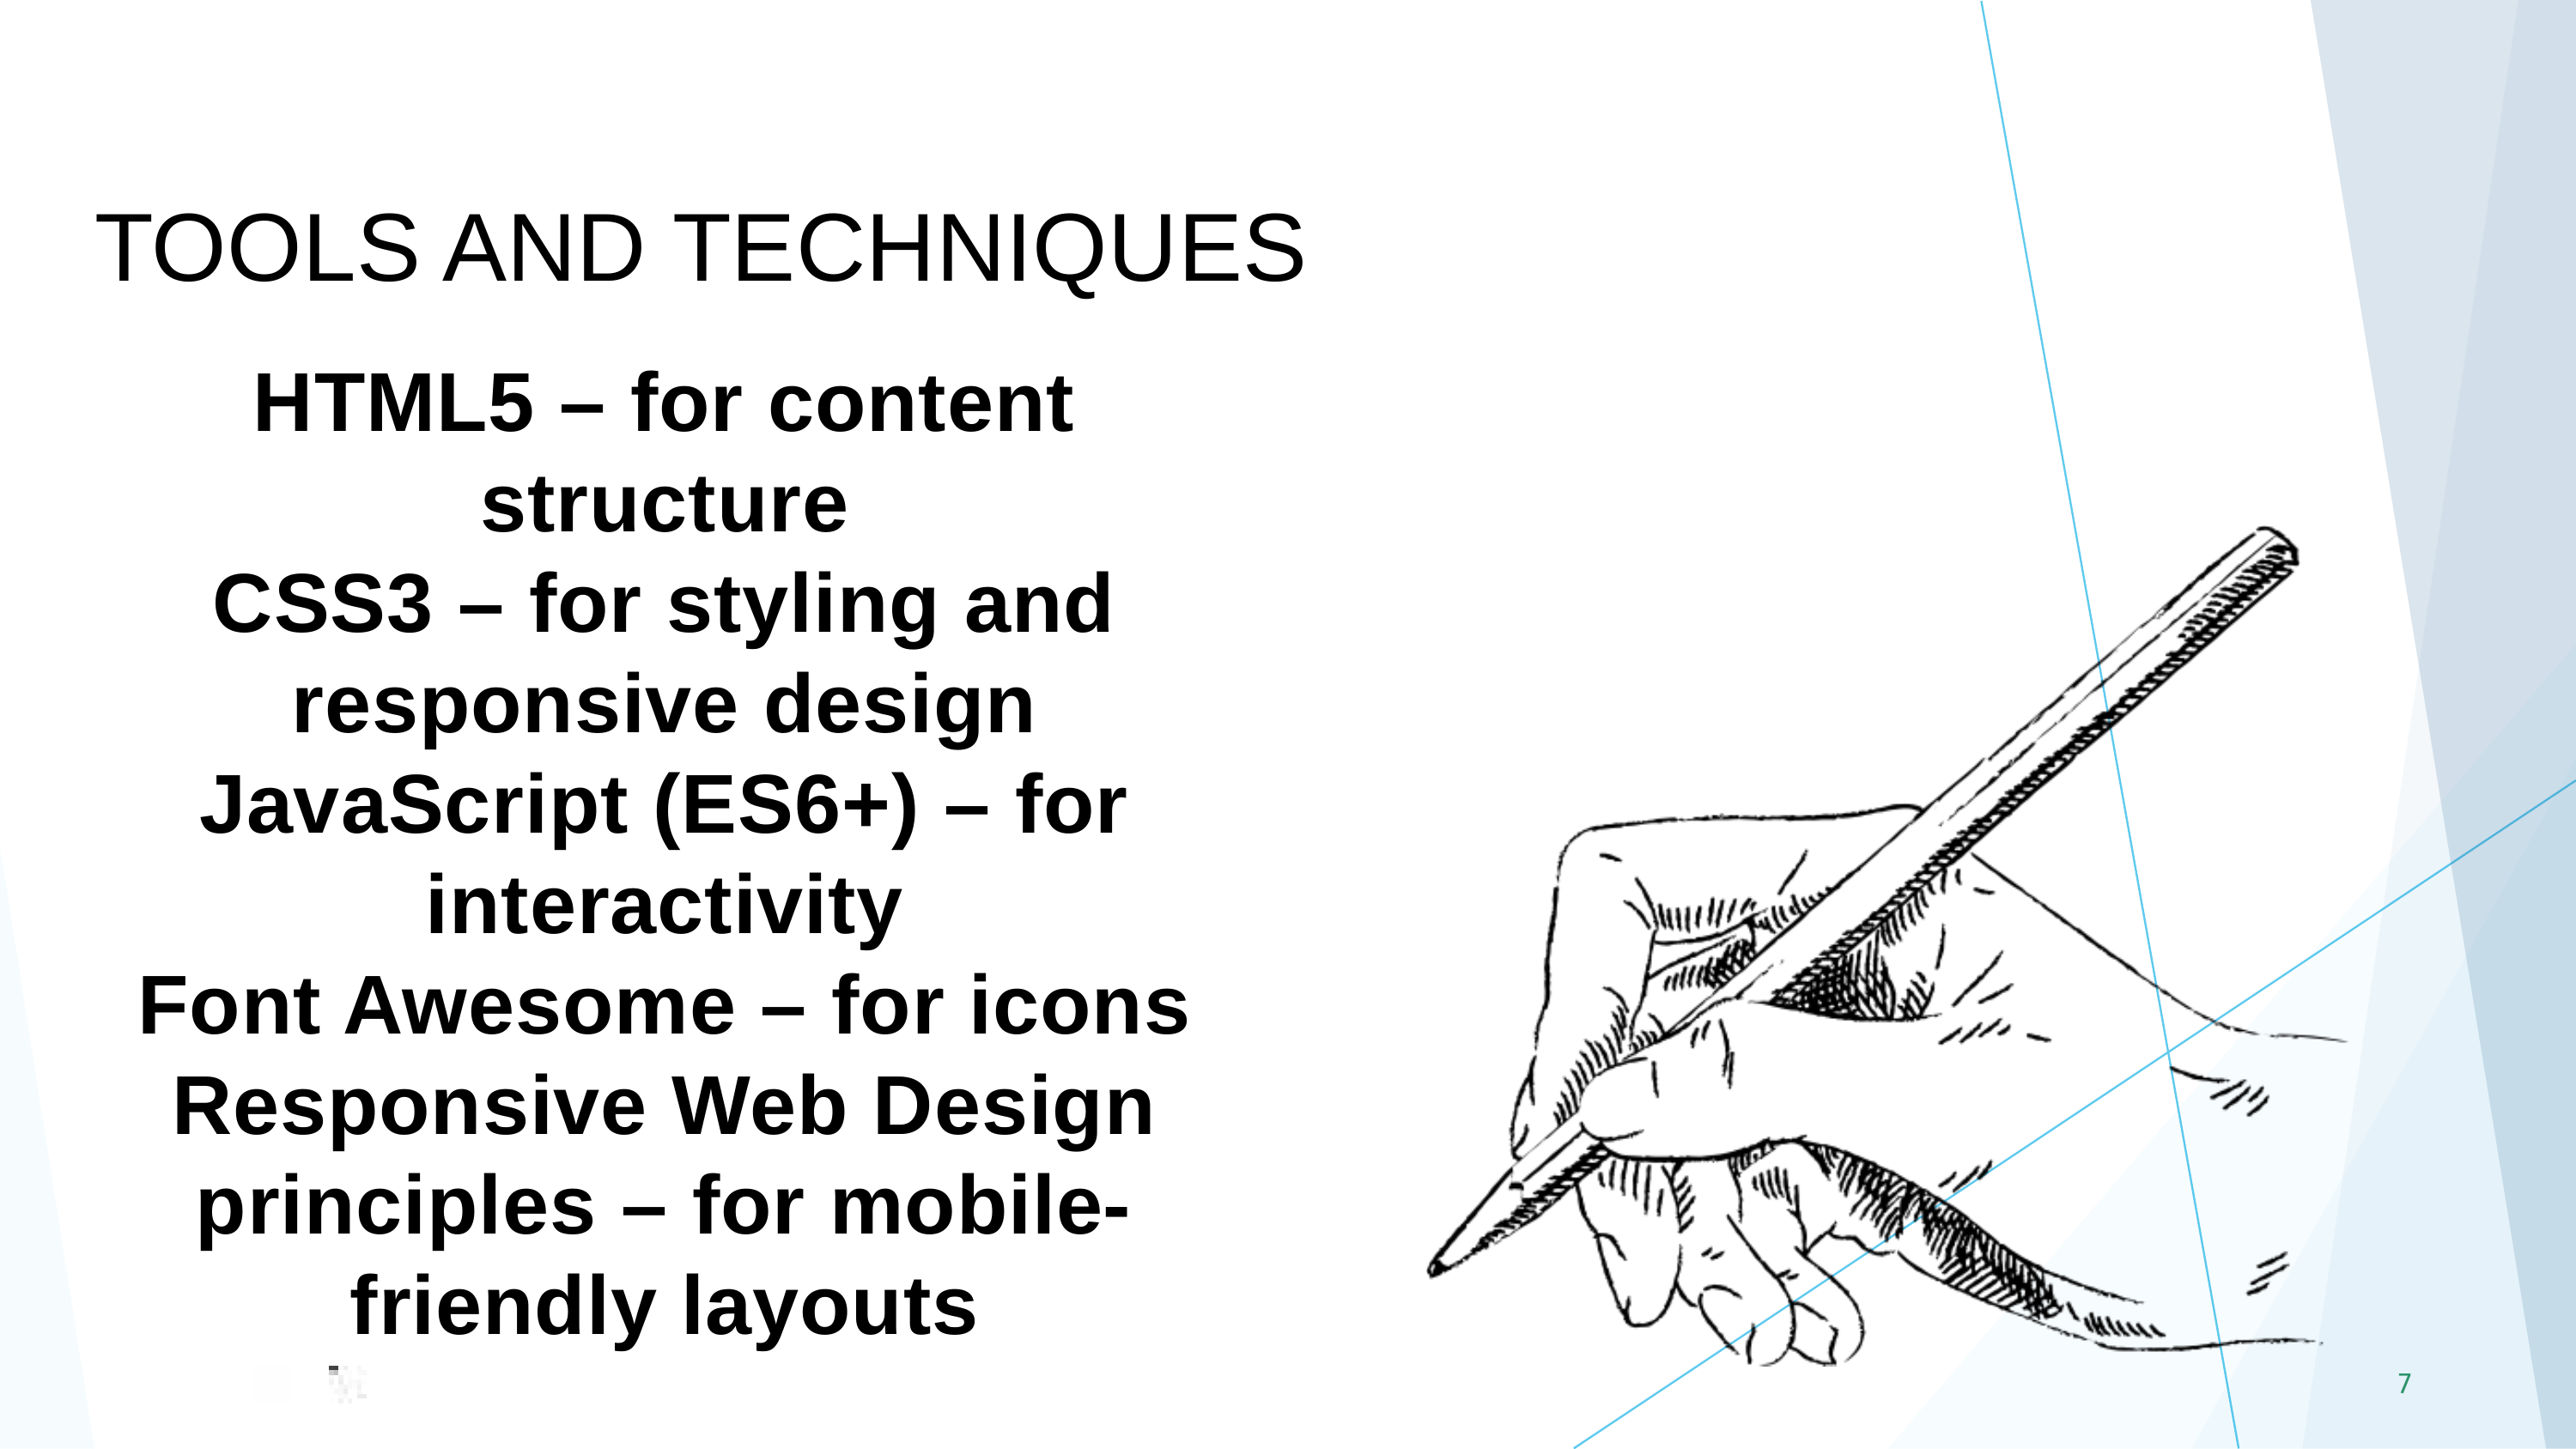

TOOLS AND TECHNIQUES
HTML5 – for content structure
CSS3 – for styling and responsive design
JavaScript (ES6+) – for interactivity
Font Awesome – for icons
Responsive Web Design principles – for mobile-friendly layouts

7